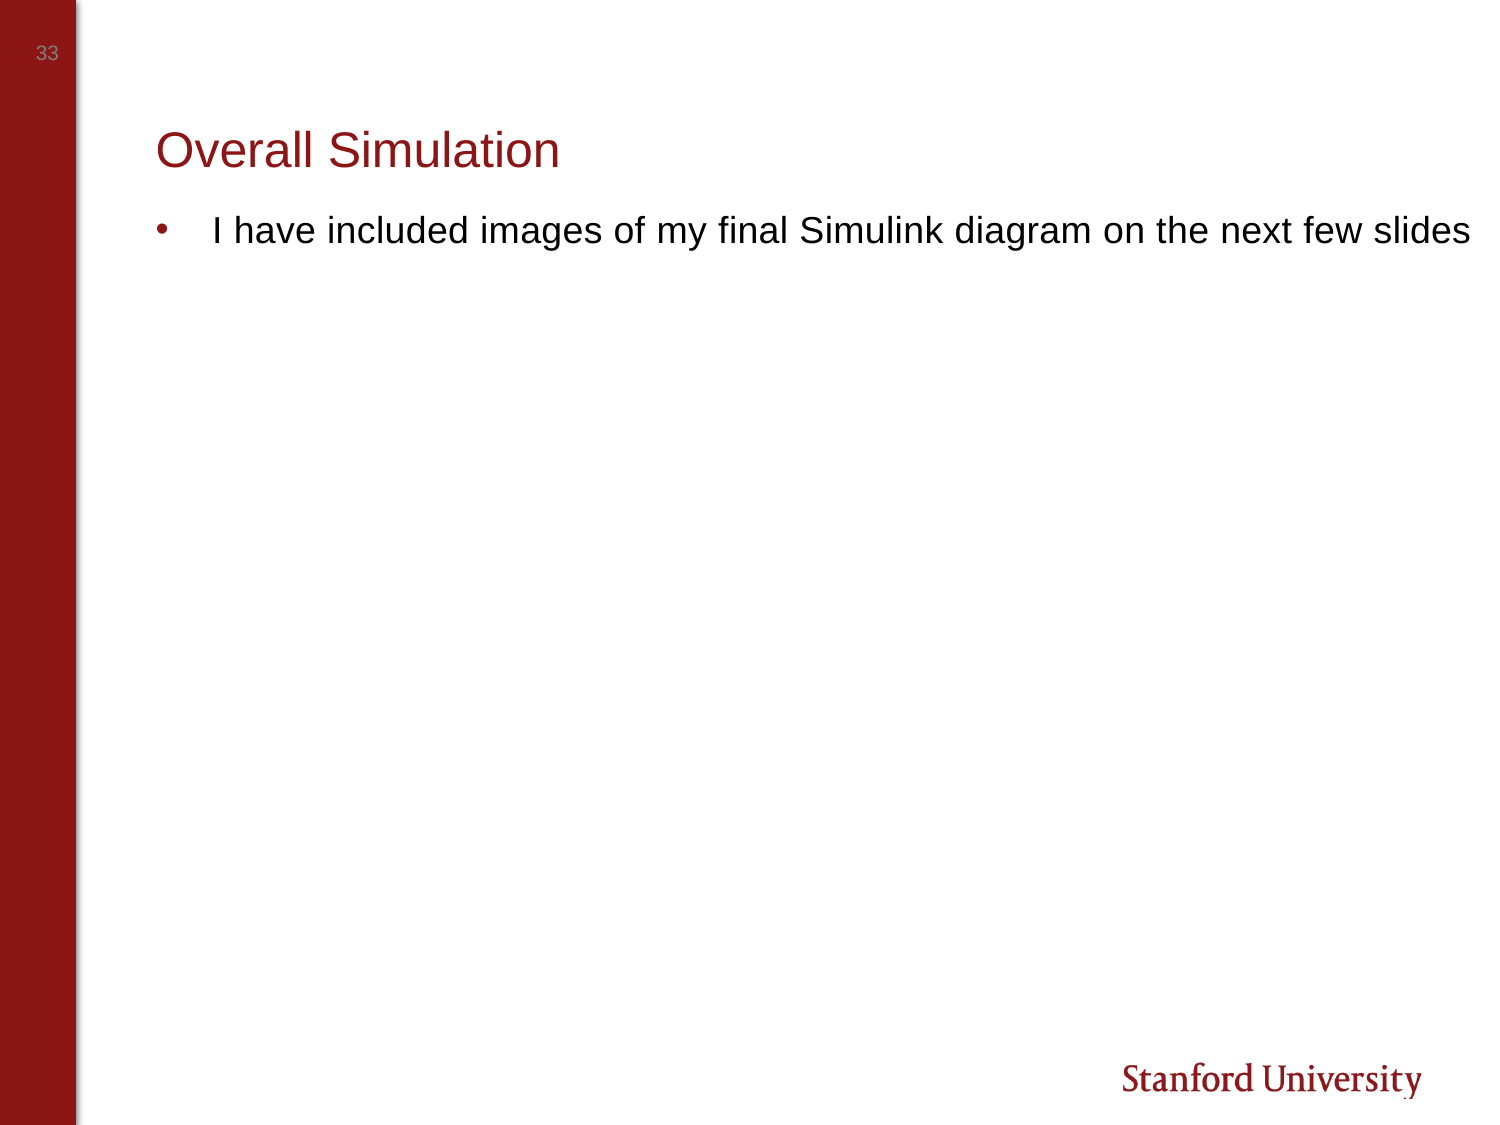

# Overall Simulation
I have included images of my final Simulink diagram on the next few slides